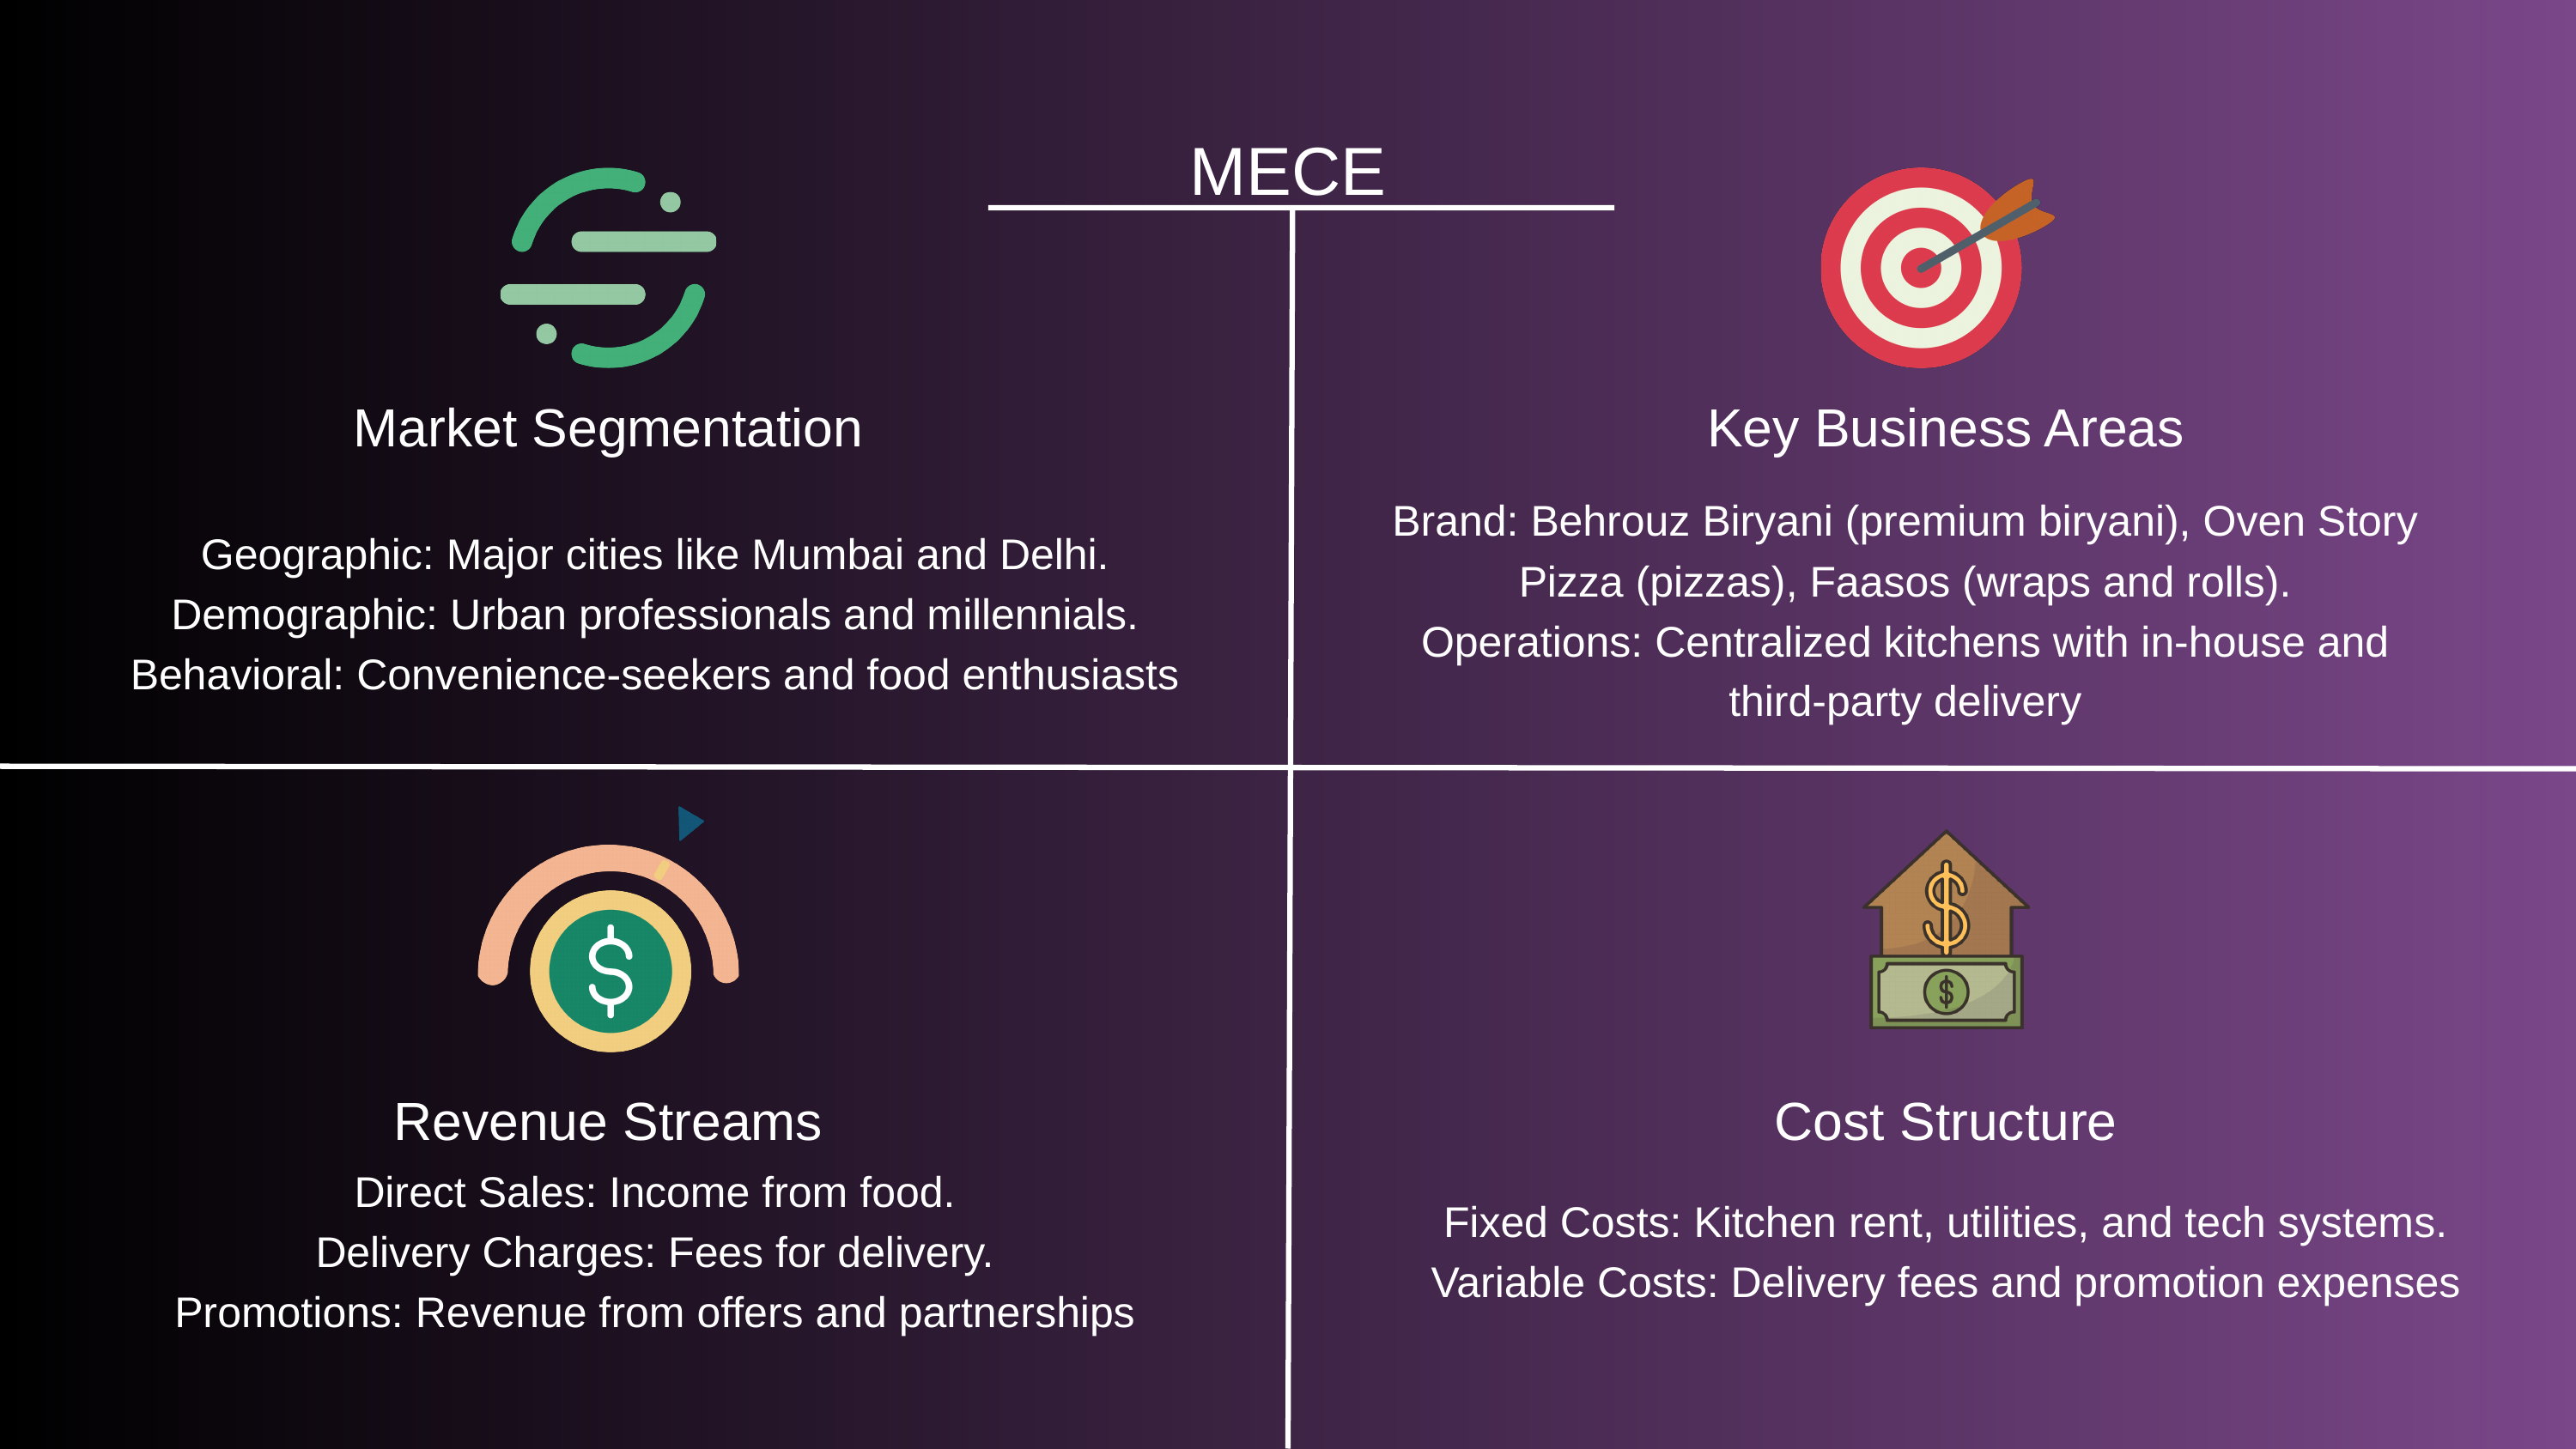

MECE

Market Segmentation
Key Business Areas
Brand: Behrouz Biryani (premium biryani), Oven Story Pizza (pizzas), Faasos (wraps and rolls).
Operations: Centralized kitchens with in-house and third-party delivery
Geographic: Major cities like Mumbai and Delhi.
Demographic: Urban professionals and millennials.
Behavioral: Convenience-seekers and food enthusiasts

Revenue Streams
Cost Structure
Direct Sales: Income from food.
Delivery Charges: Fees for delivery.
Promotions: Revenue from offers and partnerships
Fixed Costs: Kitchen rent, utilities, and tech systems.
Variable Costs: Delivery fees and promotion expenses